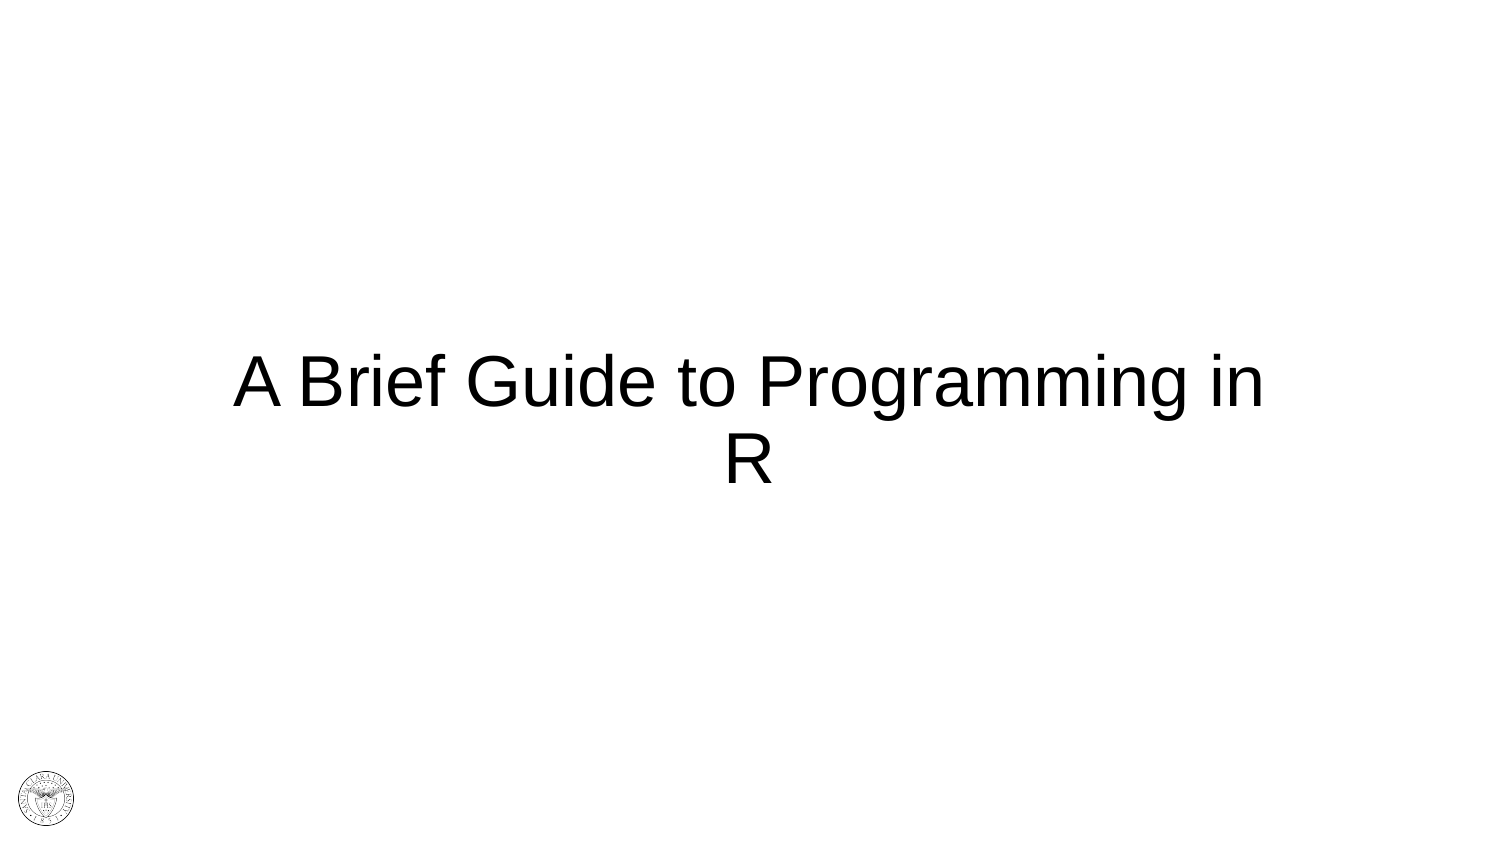

# A Brief Guide to Programming in R